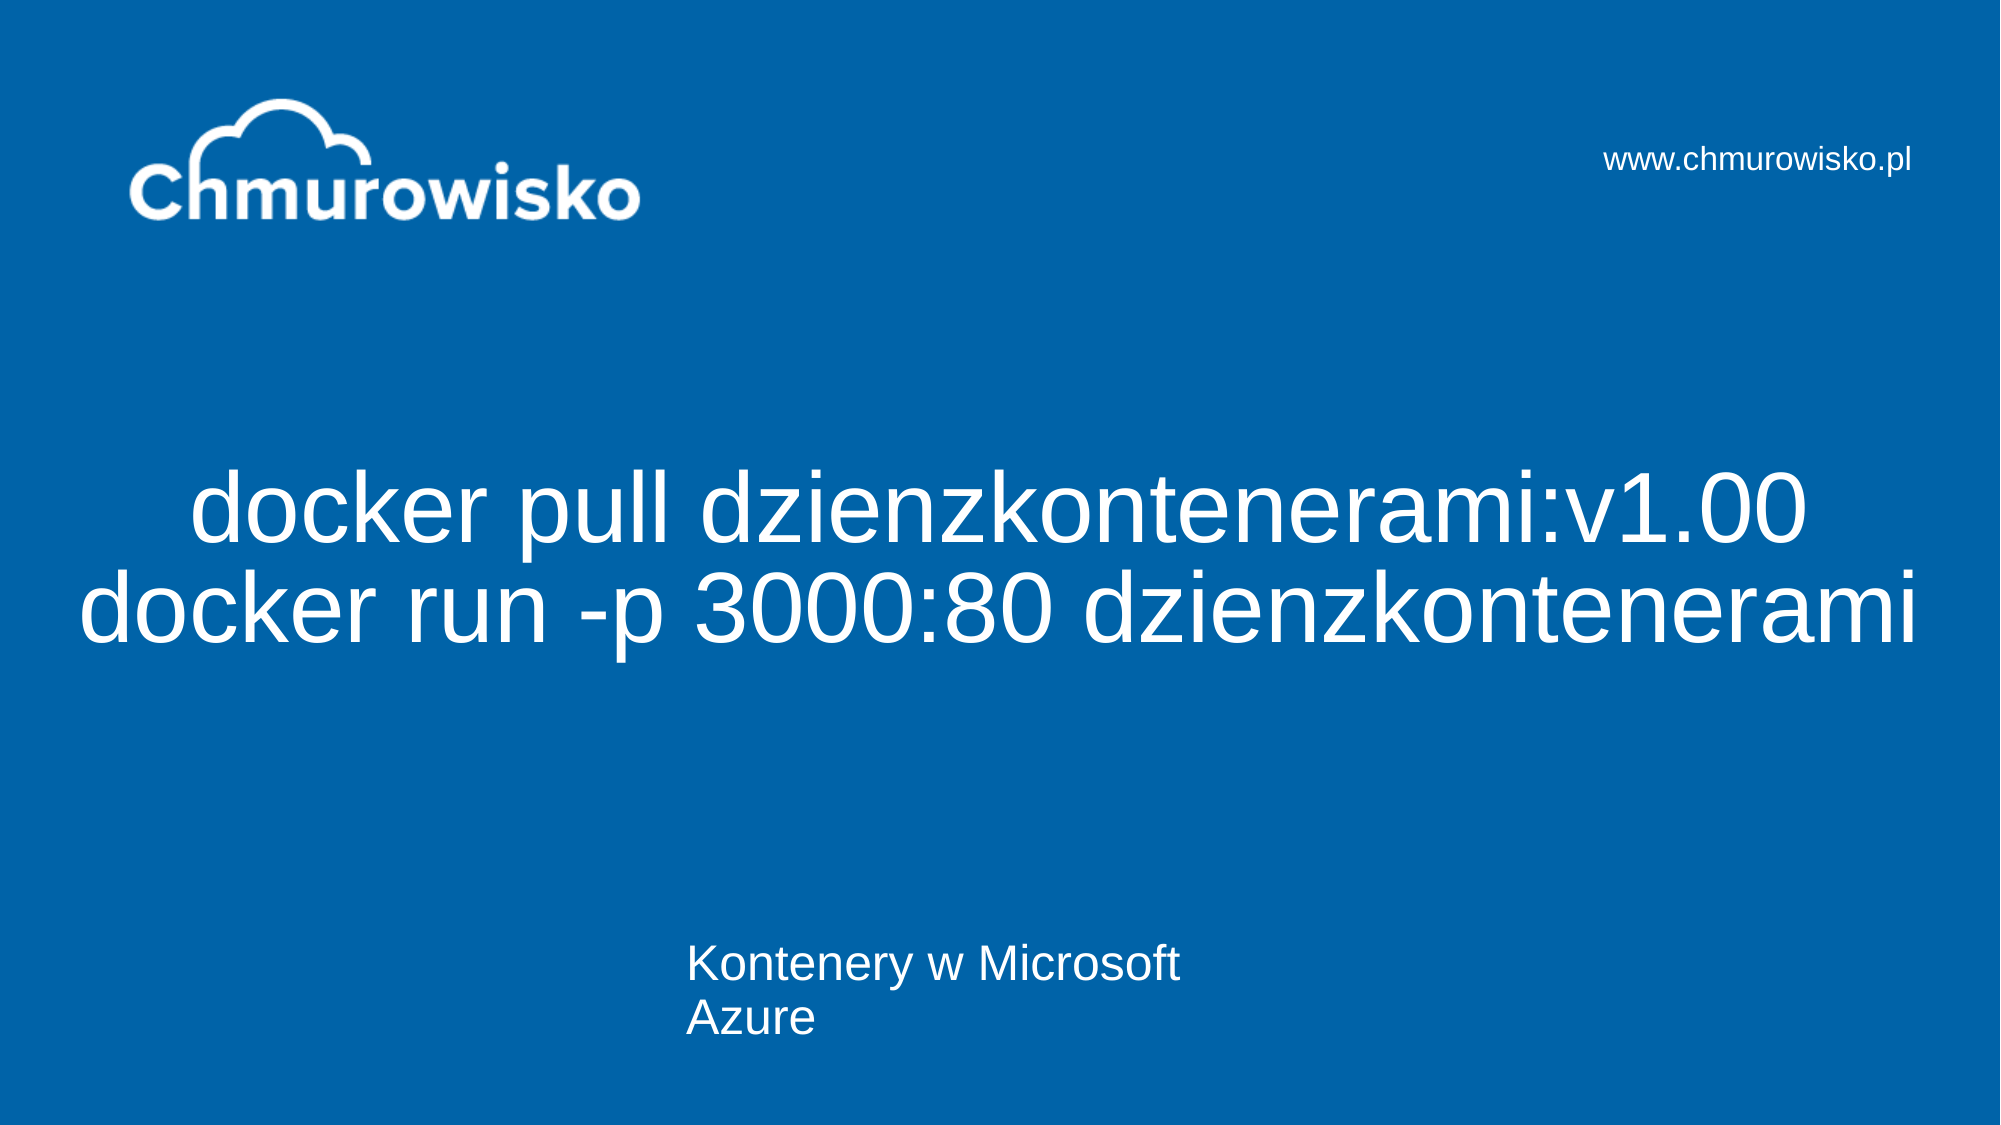

# docker pull dzienzkontenerami:v1.00 docker run -p 3000:80 dzienzkontenerami
Kontenery w Microsoft Azure